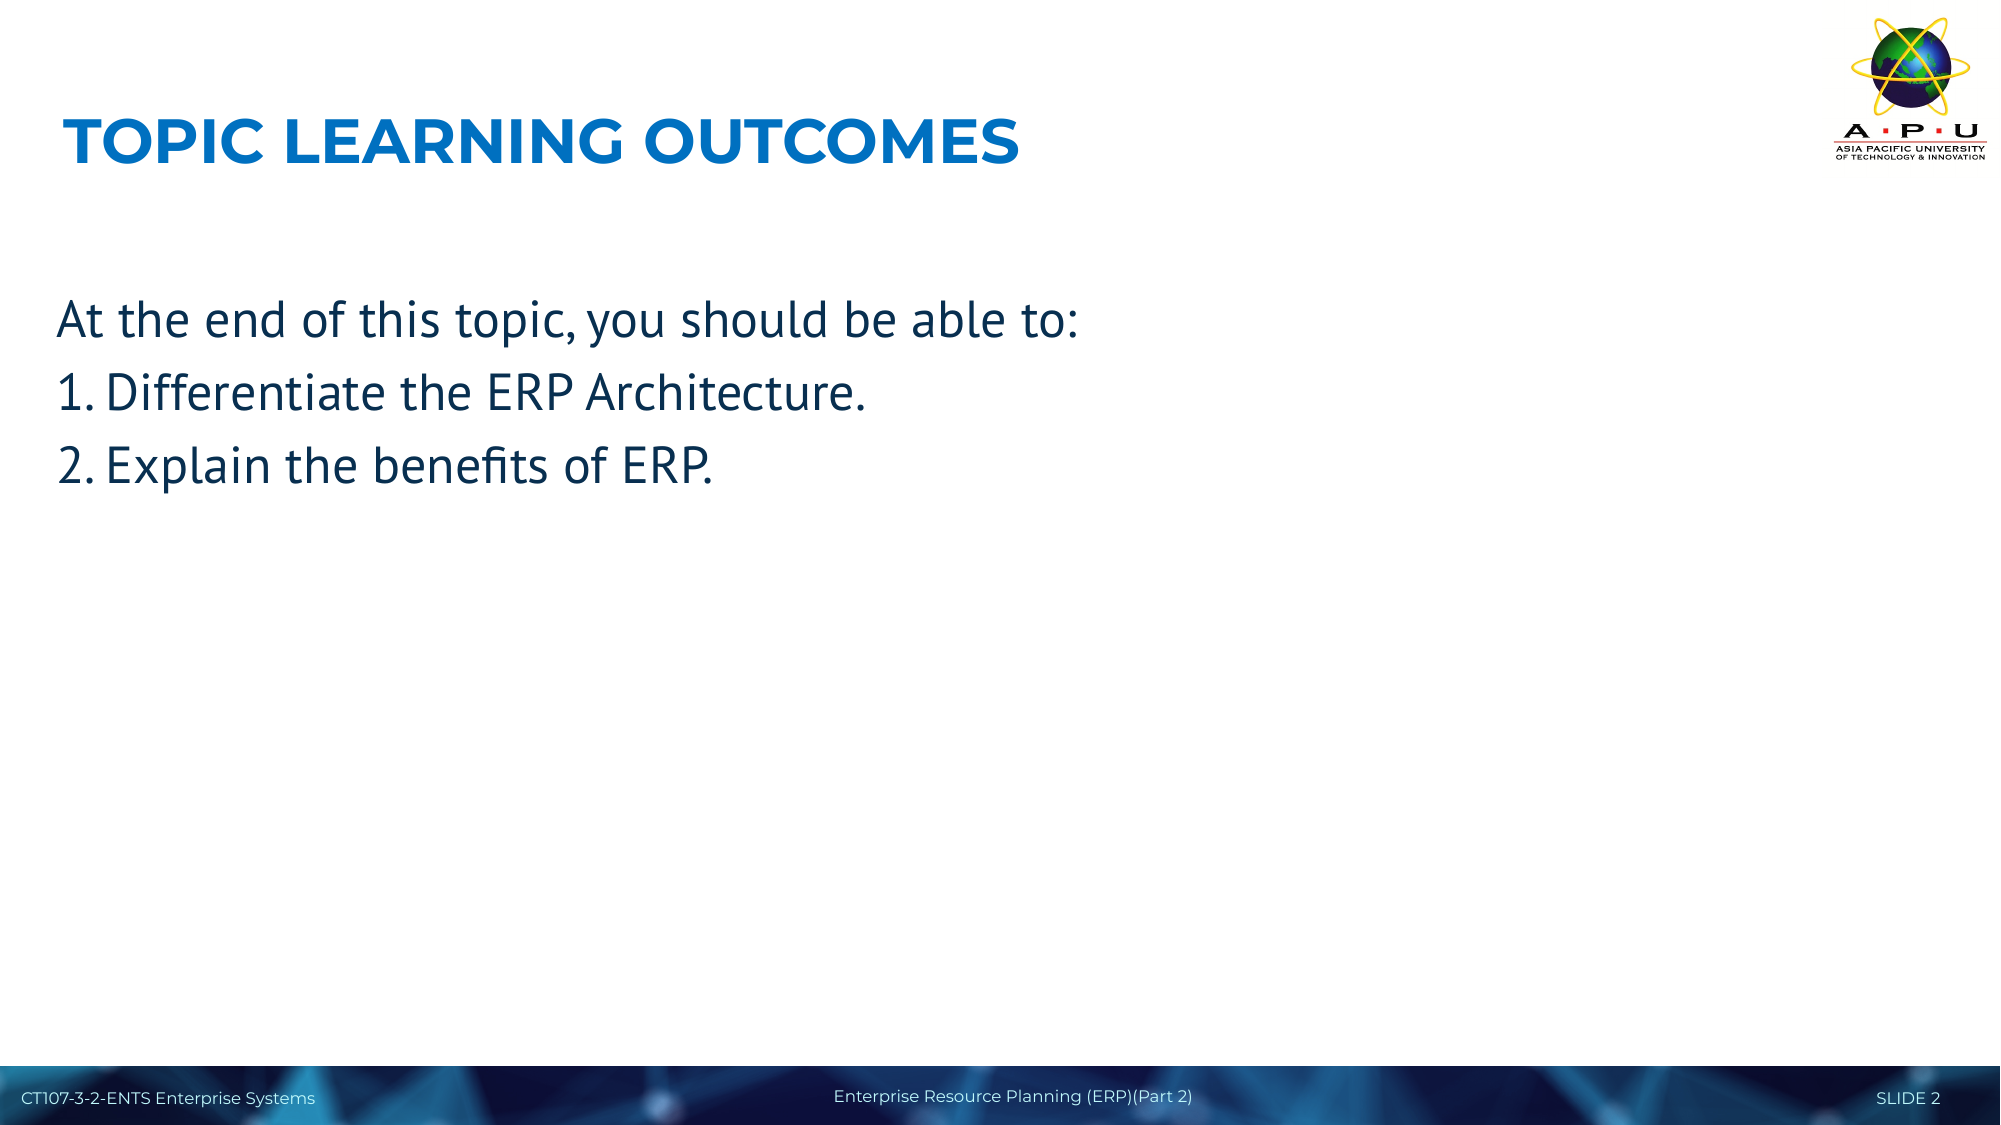

# TOPIC LEARNING OUTCOMES
At the end of this topic, you should be able to:
1. Differentiate the ERP Architecture.
2. Explain the benefits of ERP.